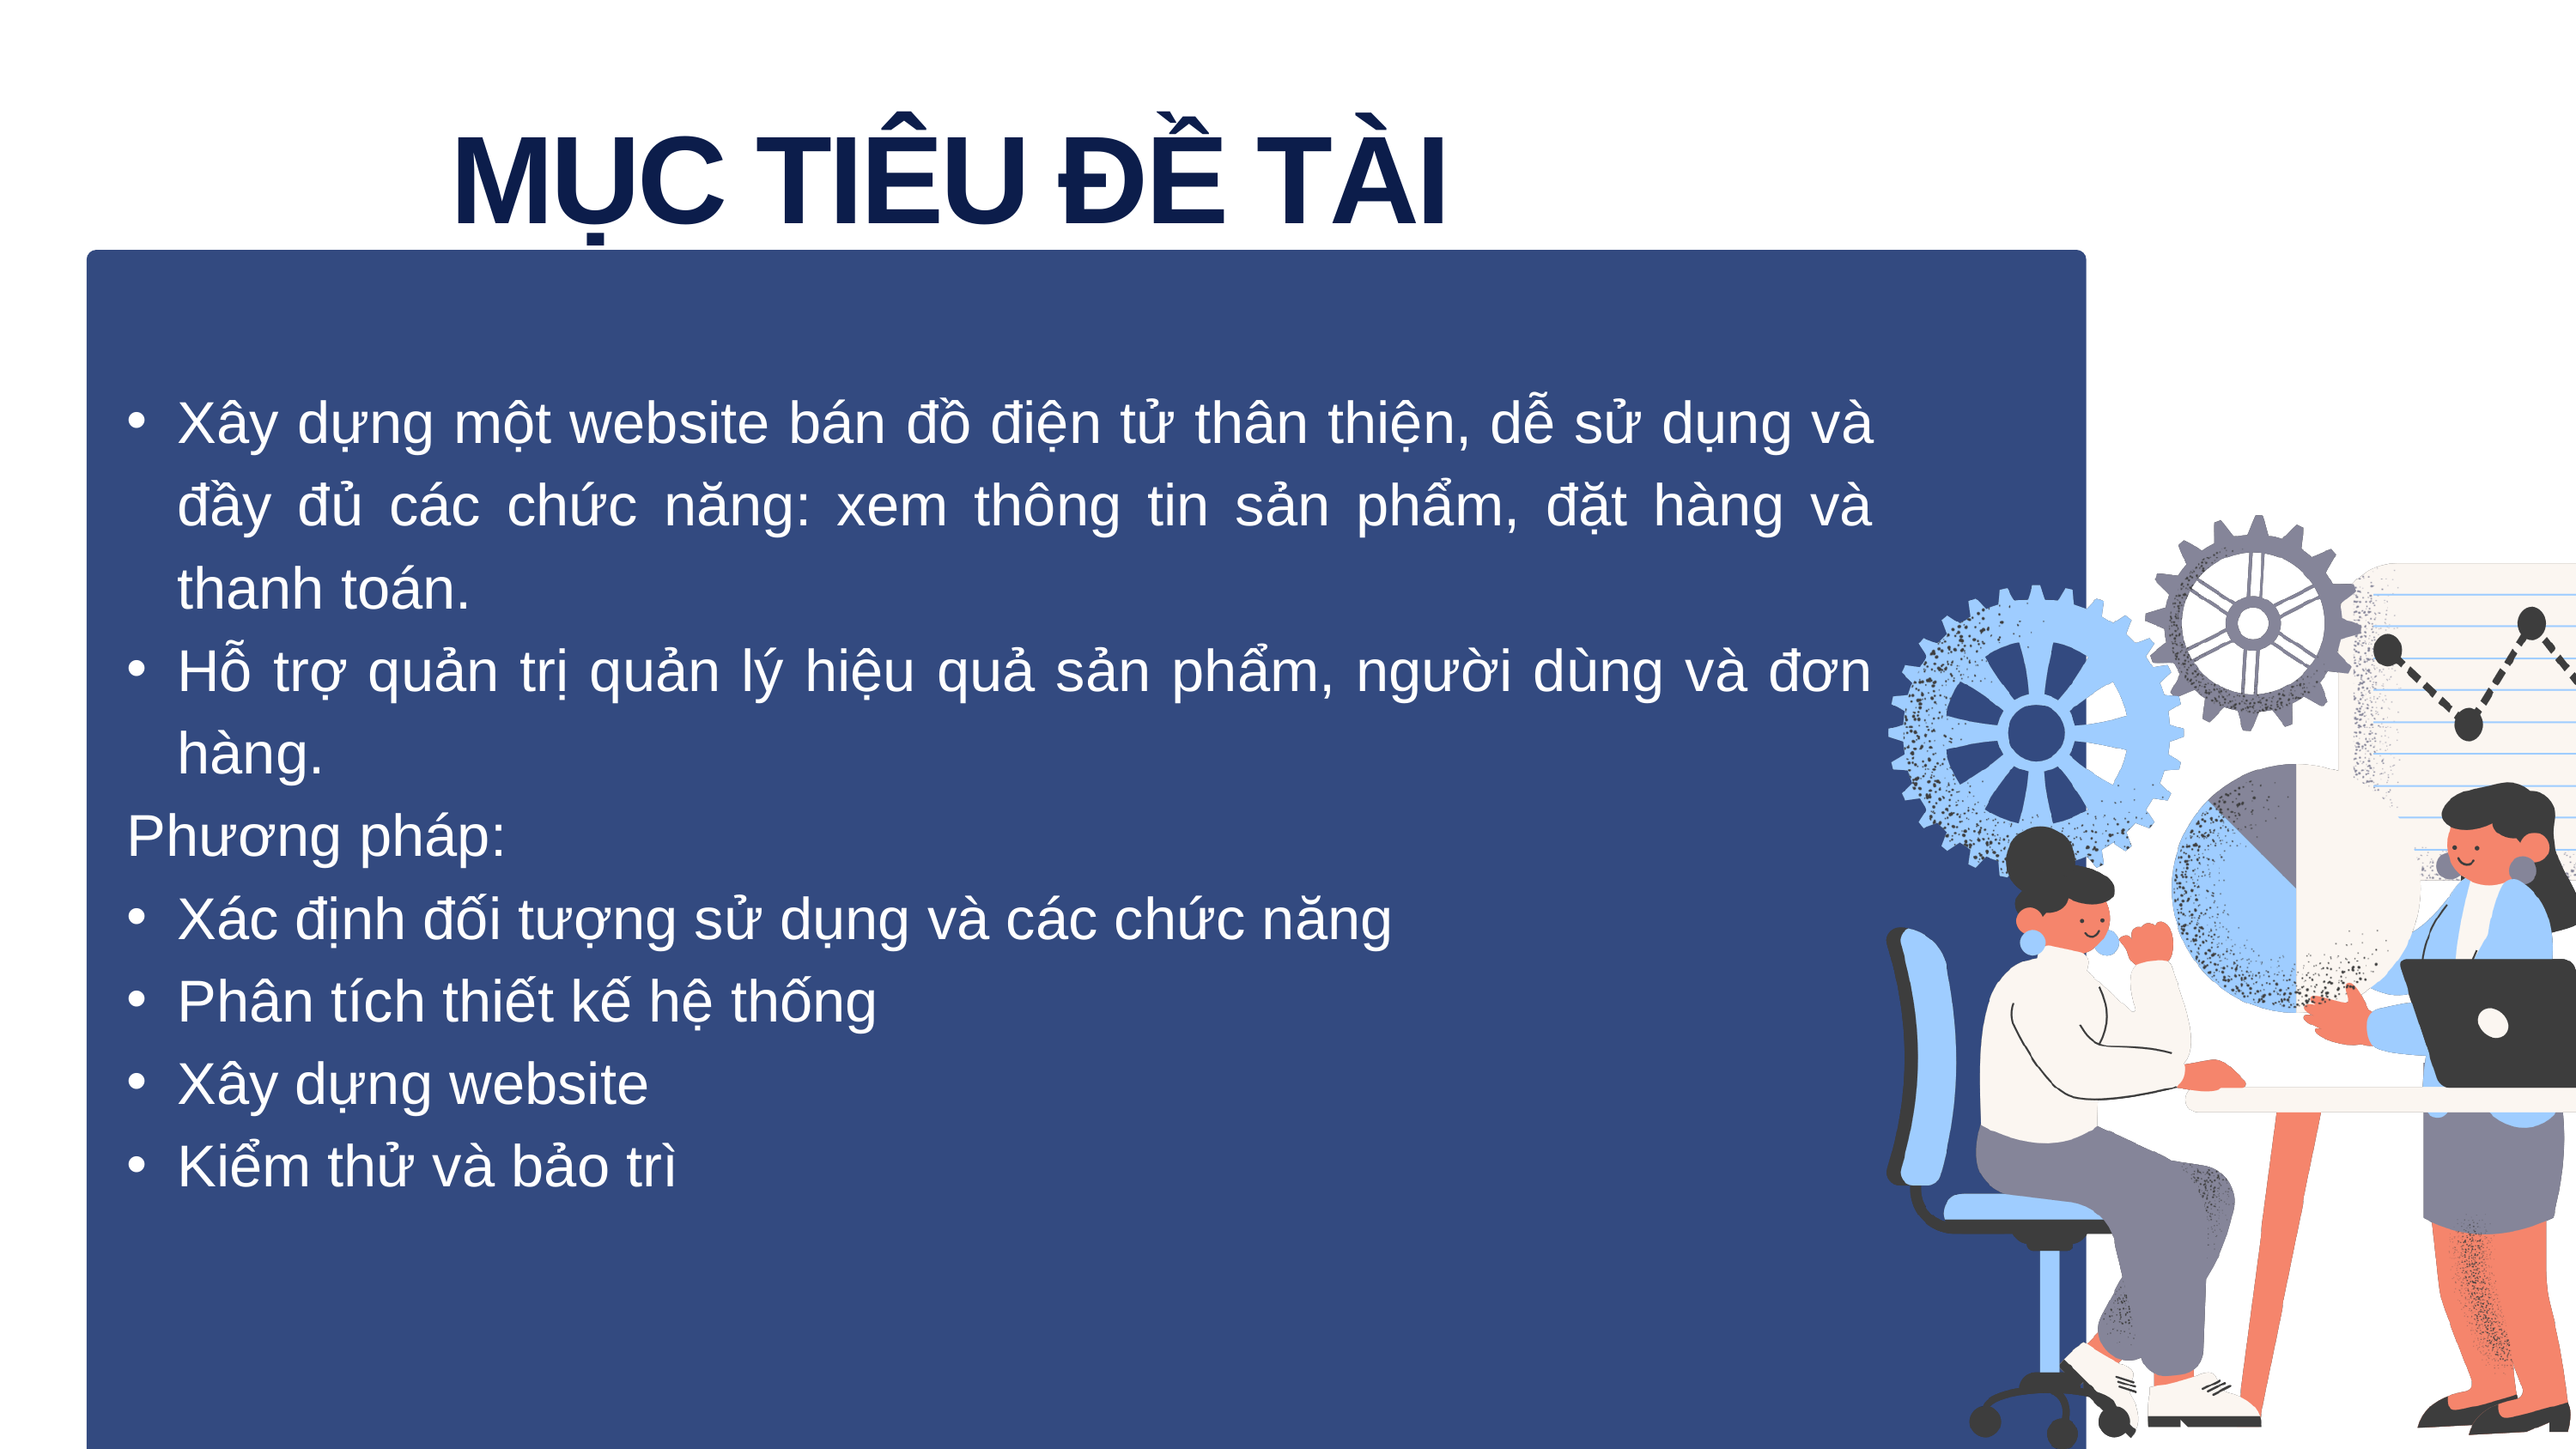

MỤC TIÊU ĐỀ TÀI

Xây dựng một website bán đồ điện tử thân thiện, dễ sử dụng và đầy đủ các chức năng: xem thông tin sản phẩm, đặt hàng và thanh toán.
Hỗ trợ quản trị quản lý hiệu quả sản phẩm, người dùng và đơn hàng.
Phương pháp:
Xác định đối tượng sử dụng và các chức năng
Phân tích thiết kế hệ thống
Xây dựng website
Kiểm thử và bảo trì